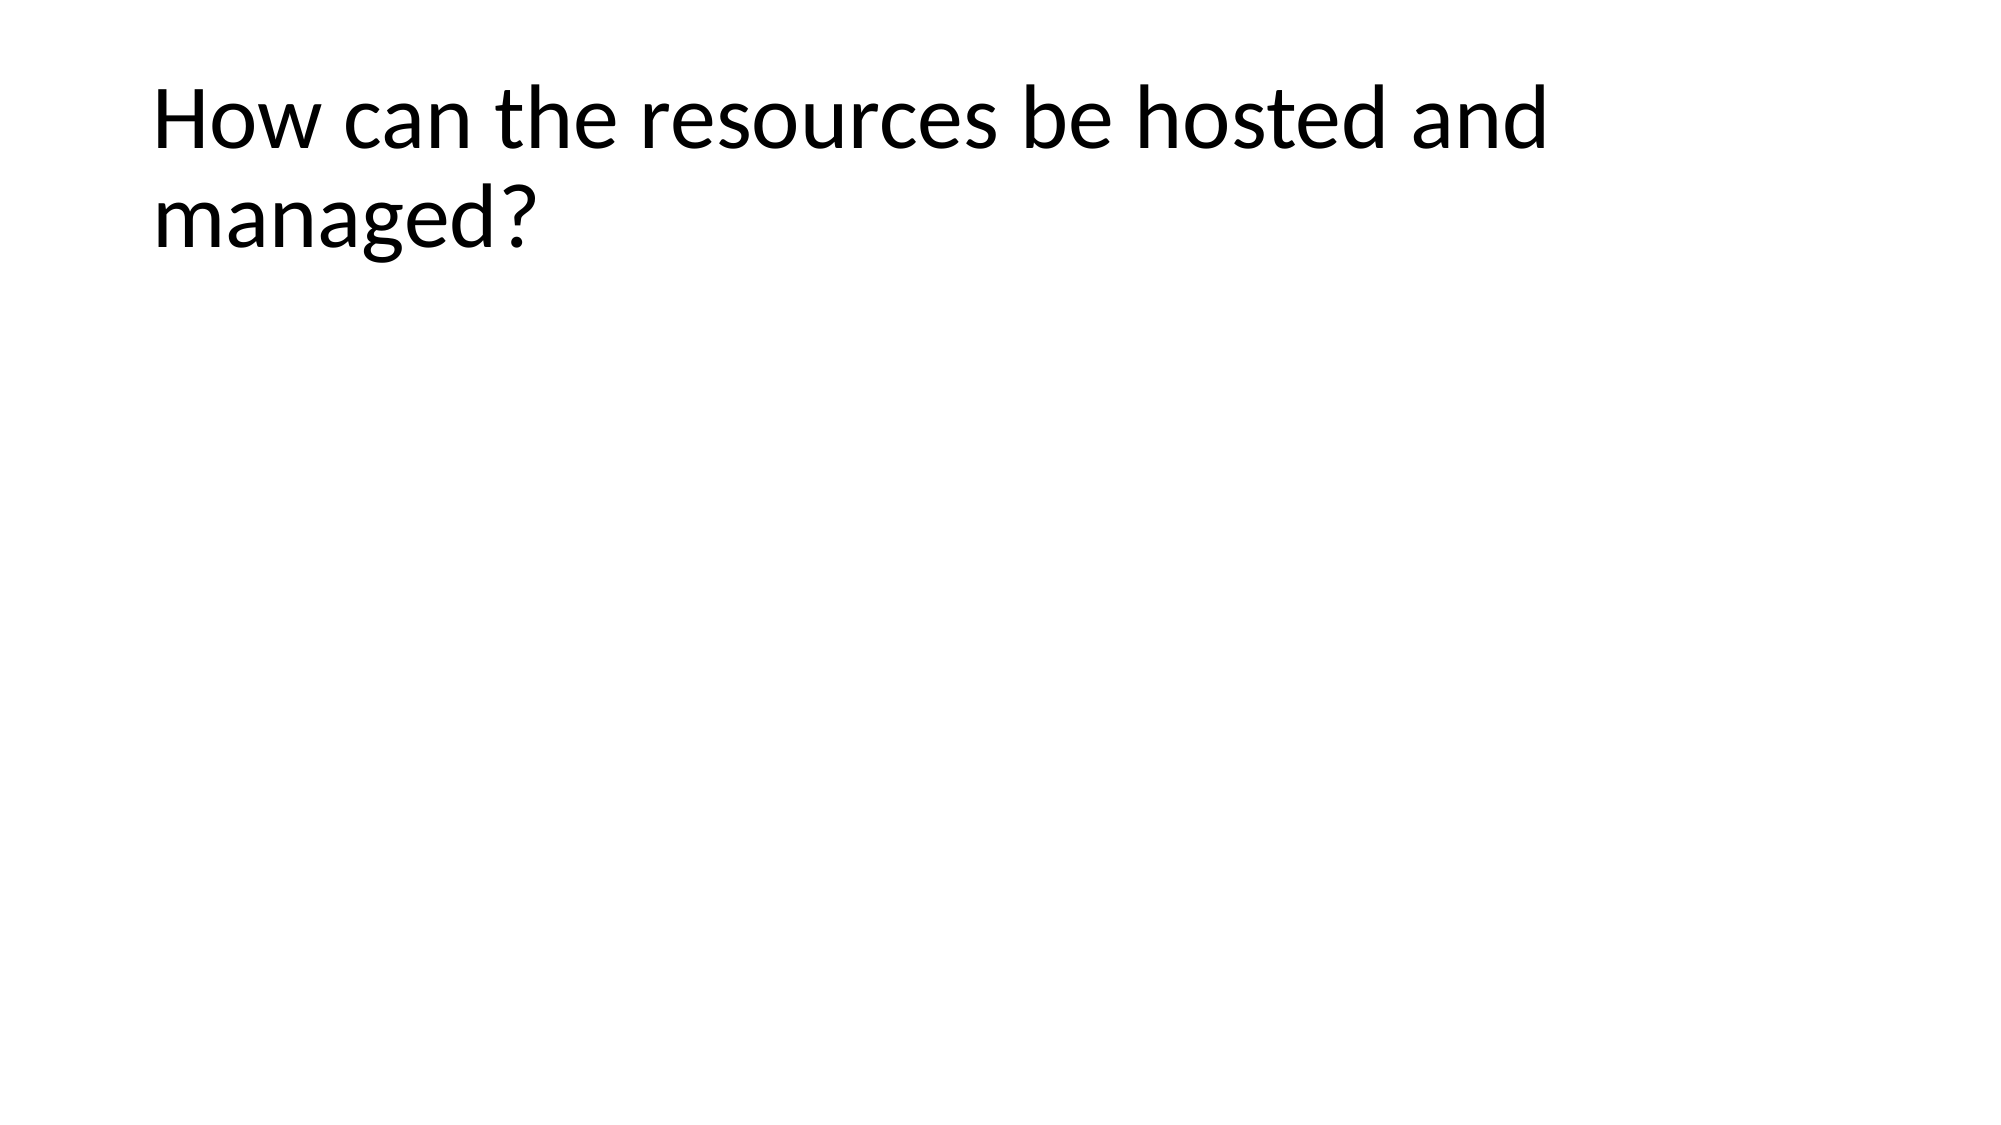

# How can the resources be hosted and managed?